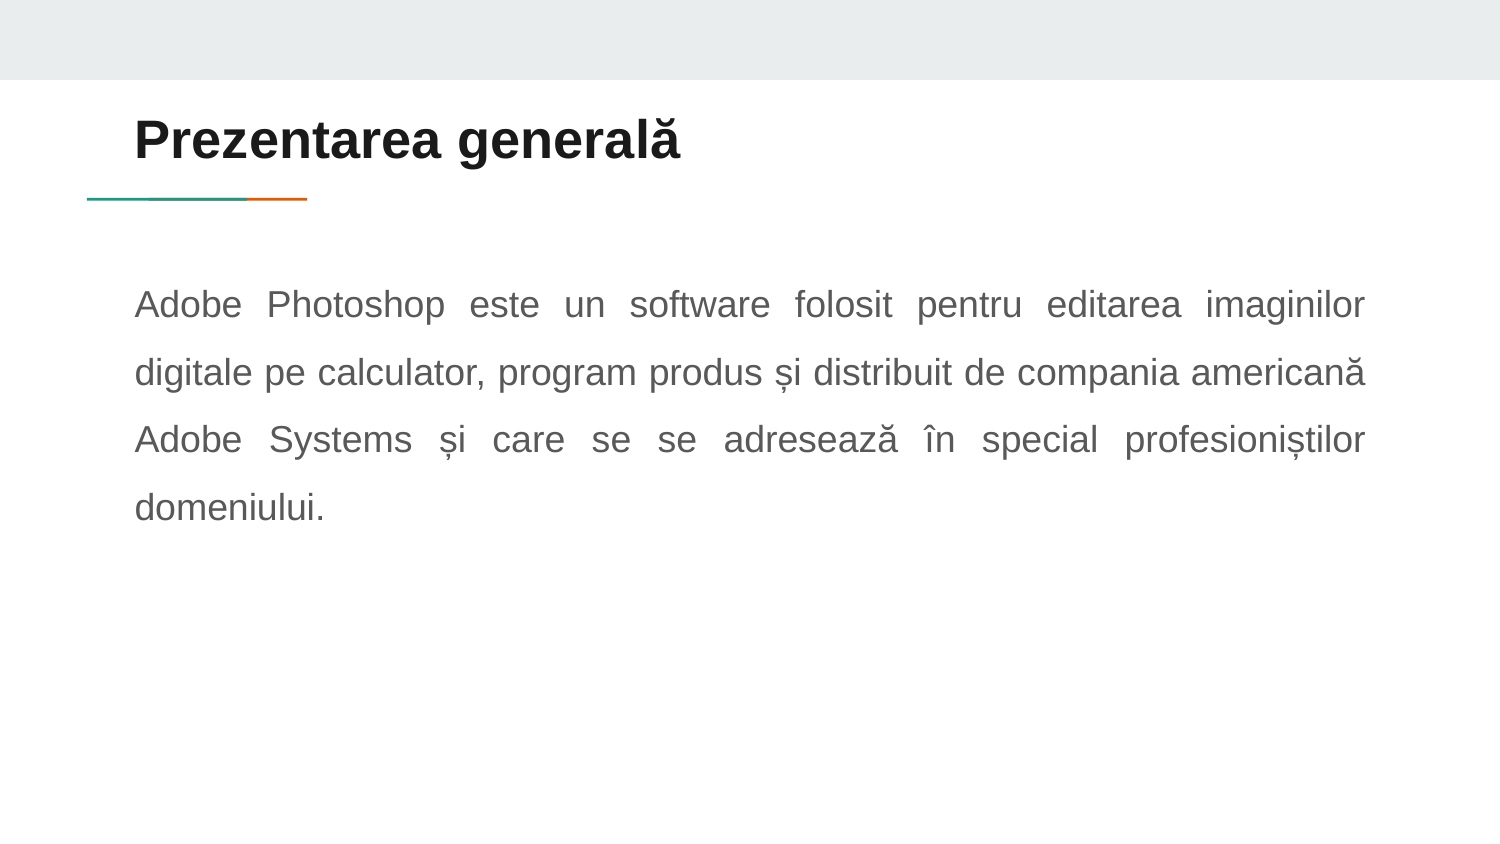

# Prezentarea generală
Adobe Photoshop este un software folosit pentru editarea imaginilor digitale pe calculator, program produs și distribuit de compania americană Adobe Systems și care se se adresează în special profesioniștilor domeniului.